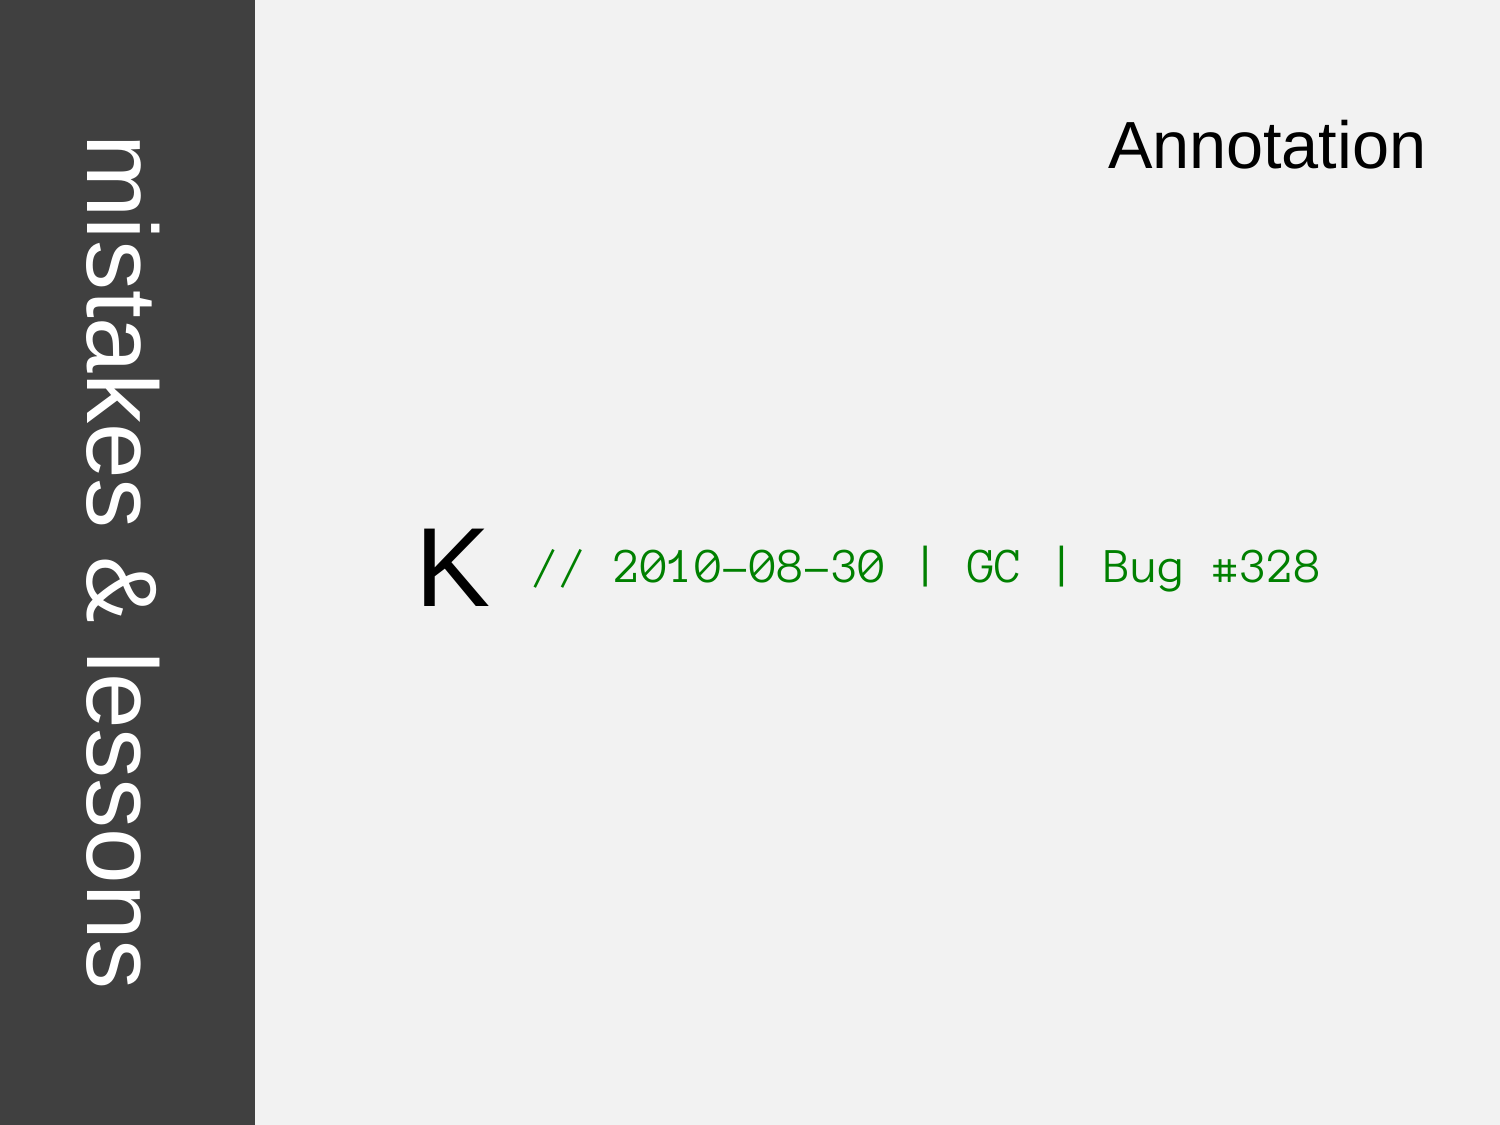

Annotation
K
// 2010-08-30 | GC | Bug #328